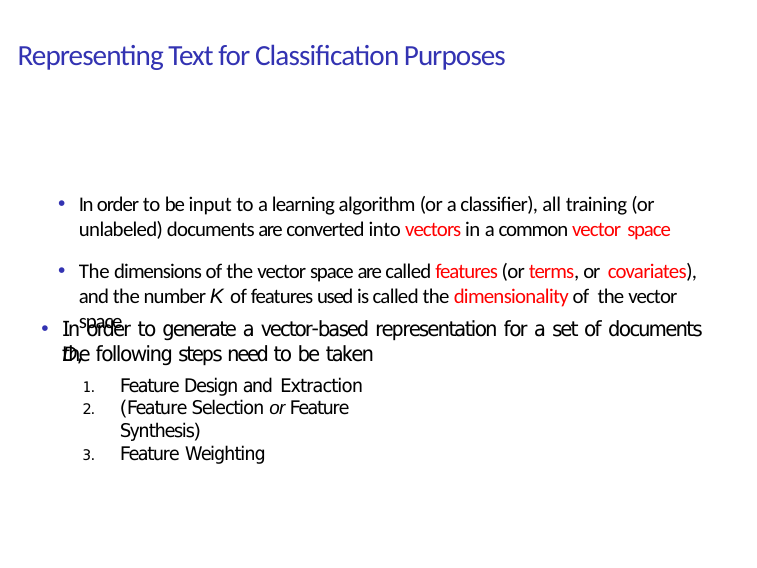

# Representing Text for Classification Purposes
In order to be input to a learning algorithm (or a classifier), all training (or  unlabeled) documents are converted into vectors in a common vector space
The dimensions of the vector space are called features (or terms, or  covariates), and the number K of features used is called the dimensionality of  the vector space
In order to generate a vector-based representation for a set of documents D,
the following steps need to be taken
Feature Design and Extraction
(Feature Selection or Feature Synthesis)
Feature Weighting